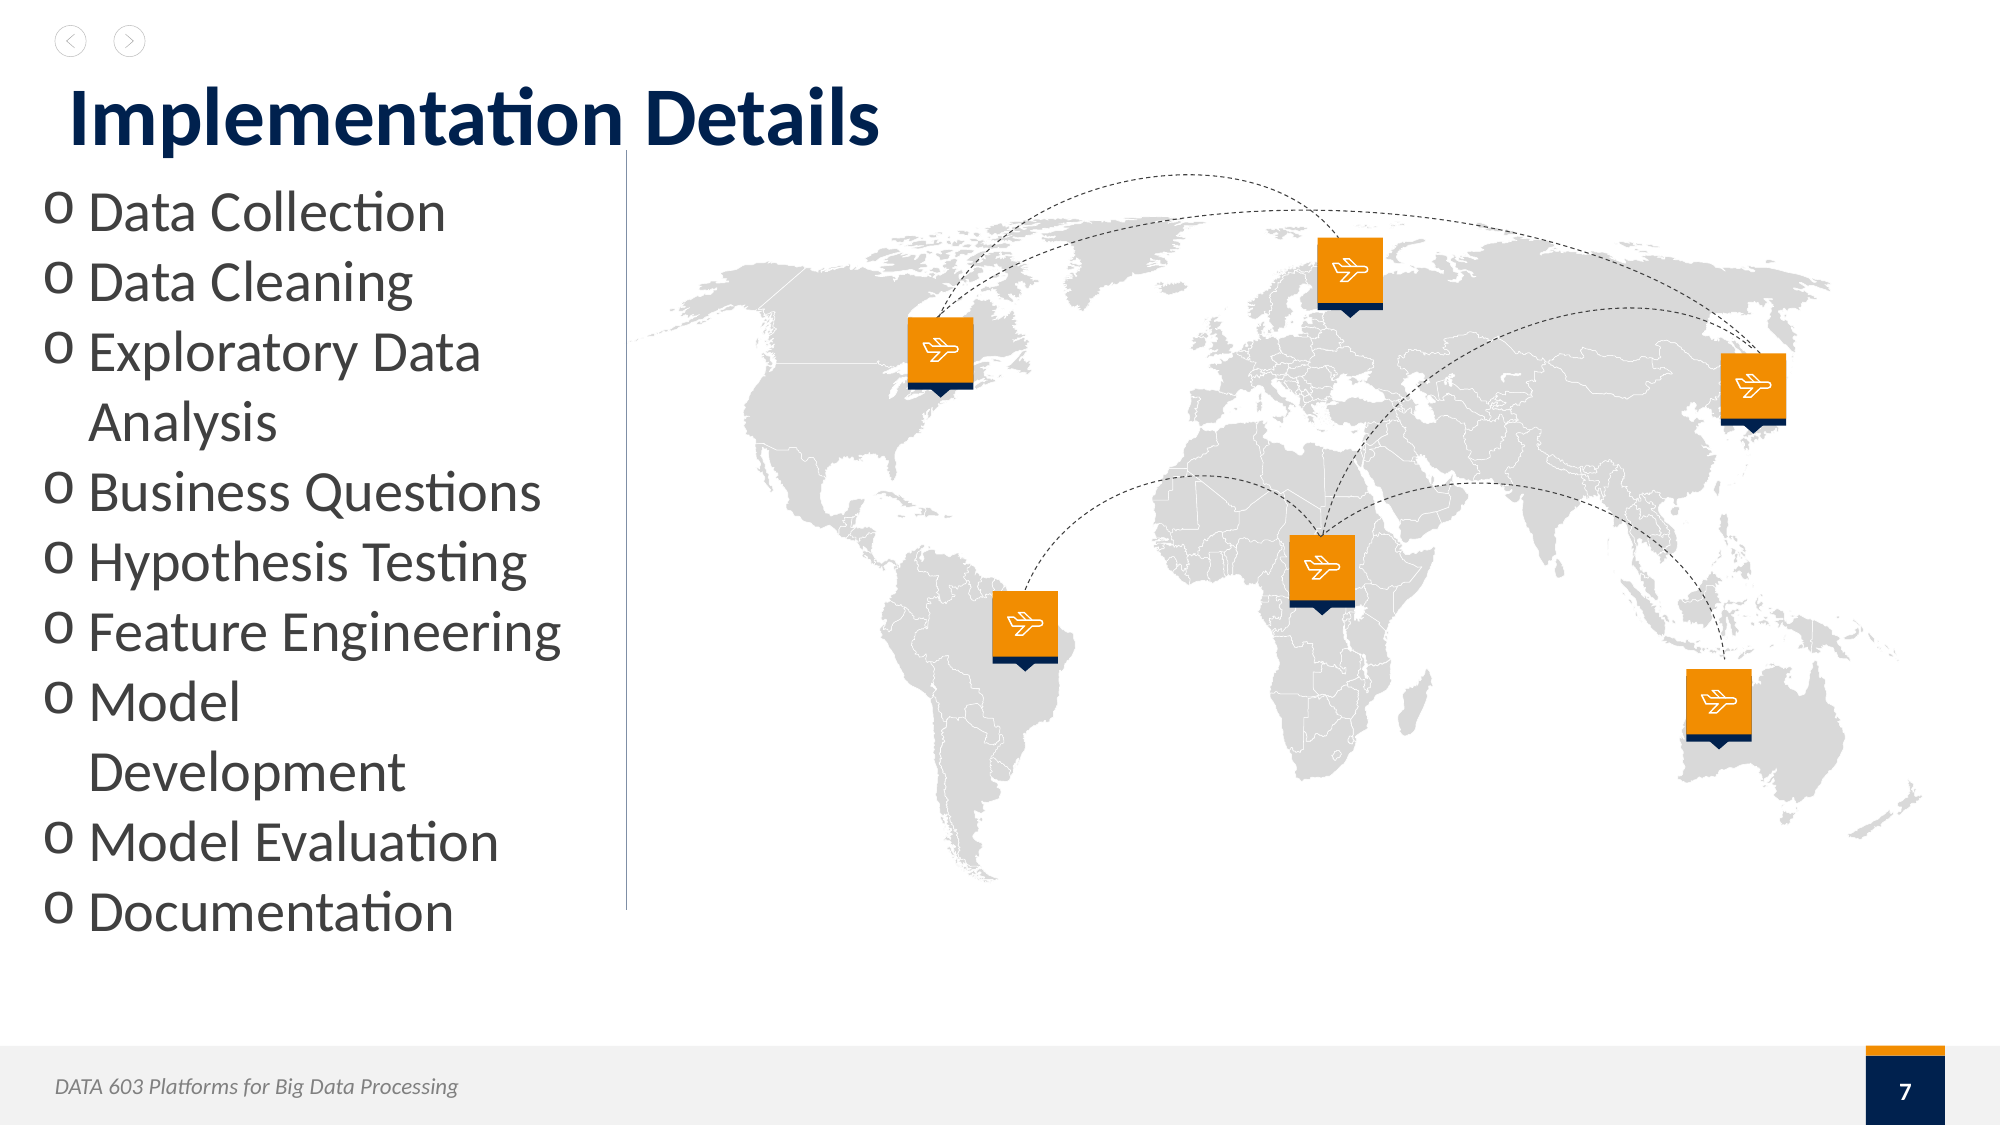

# Implementation Details
Data Collection
Data Cleaning
Exploratory Data Analysis
Business Questions
Hypothesis Testing
Feature Engineering
Model Development
Model Evaluation
Documentation

7
DATA 603 Platforms for Big Data Processing